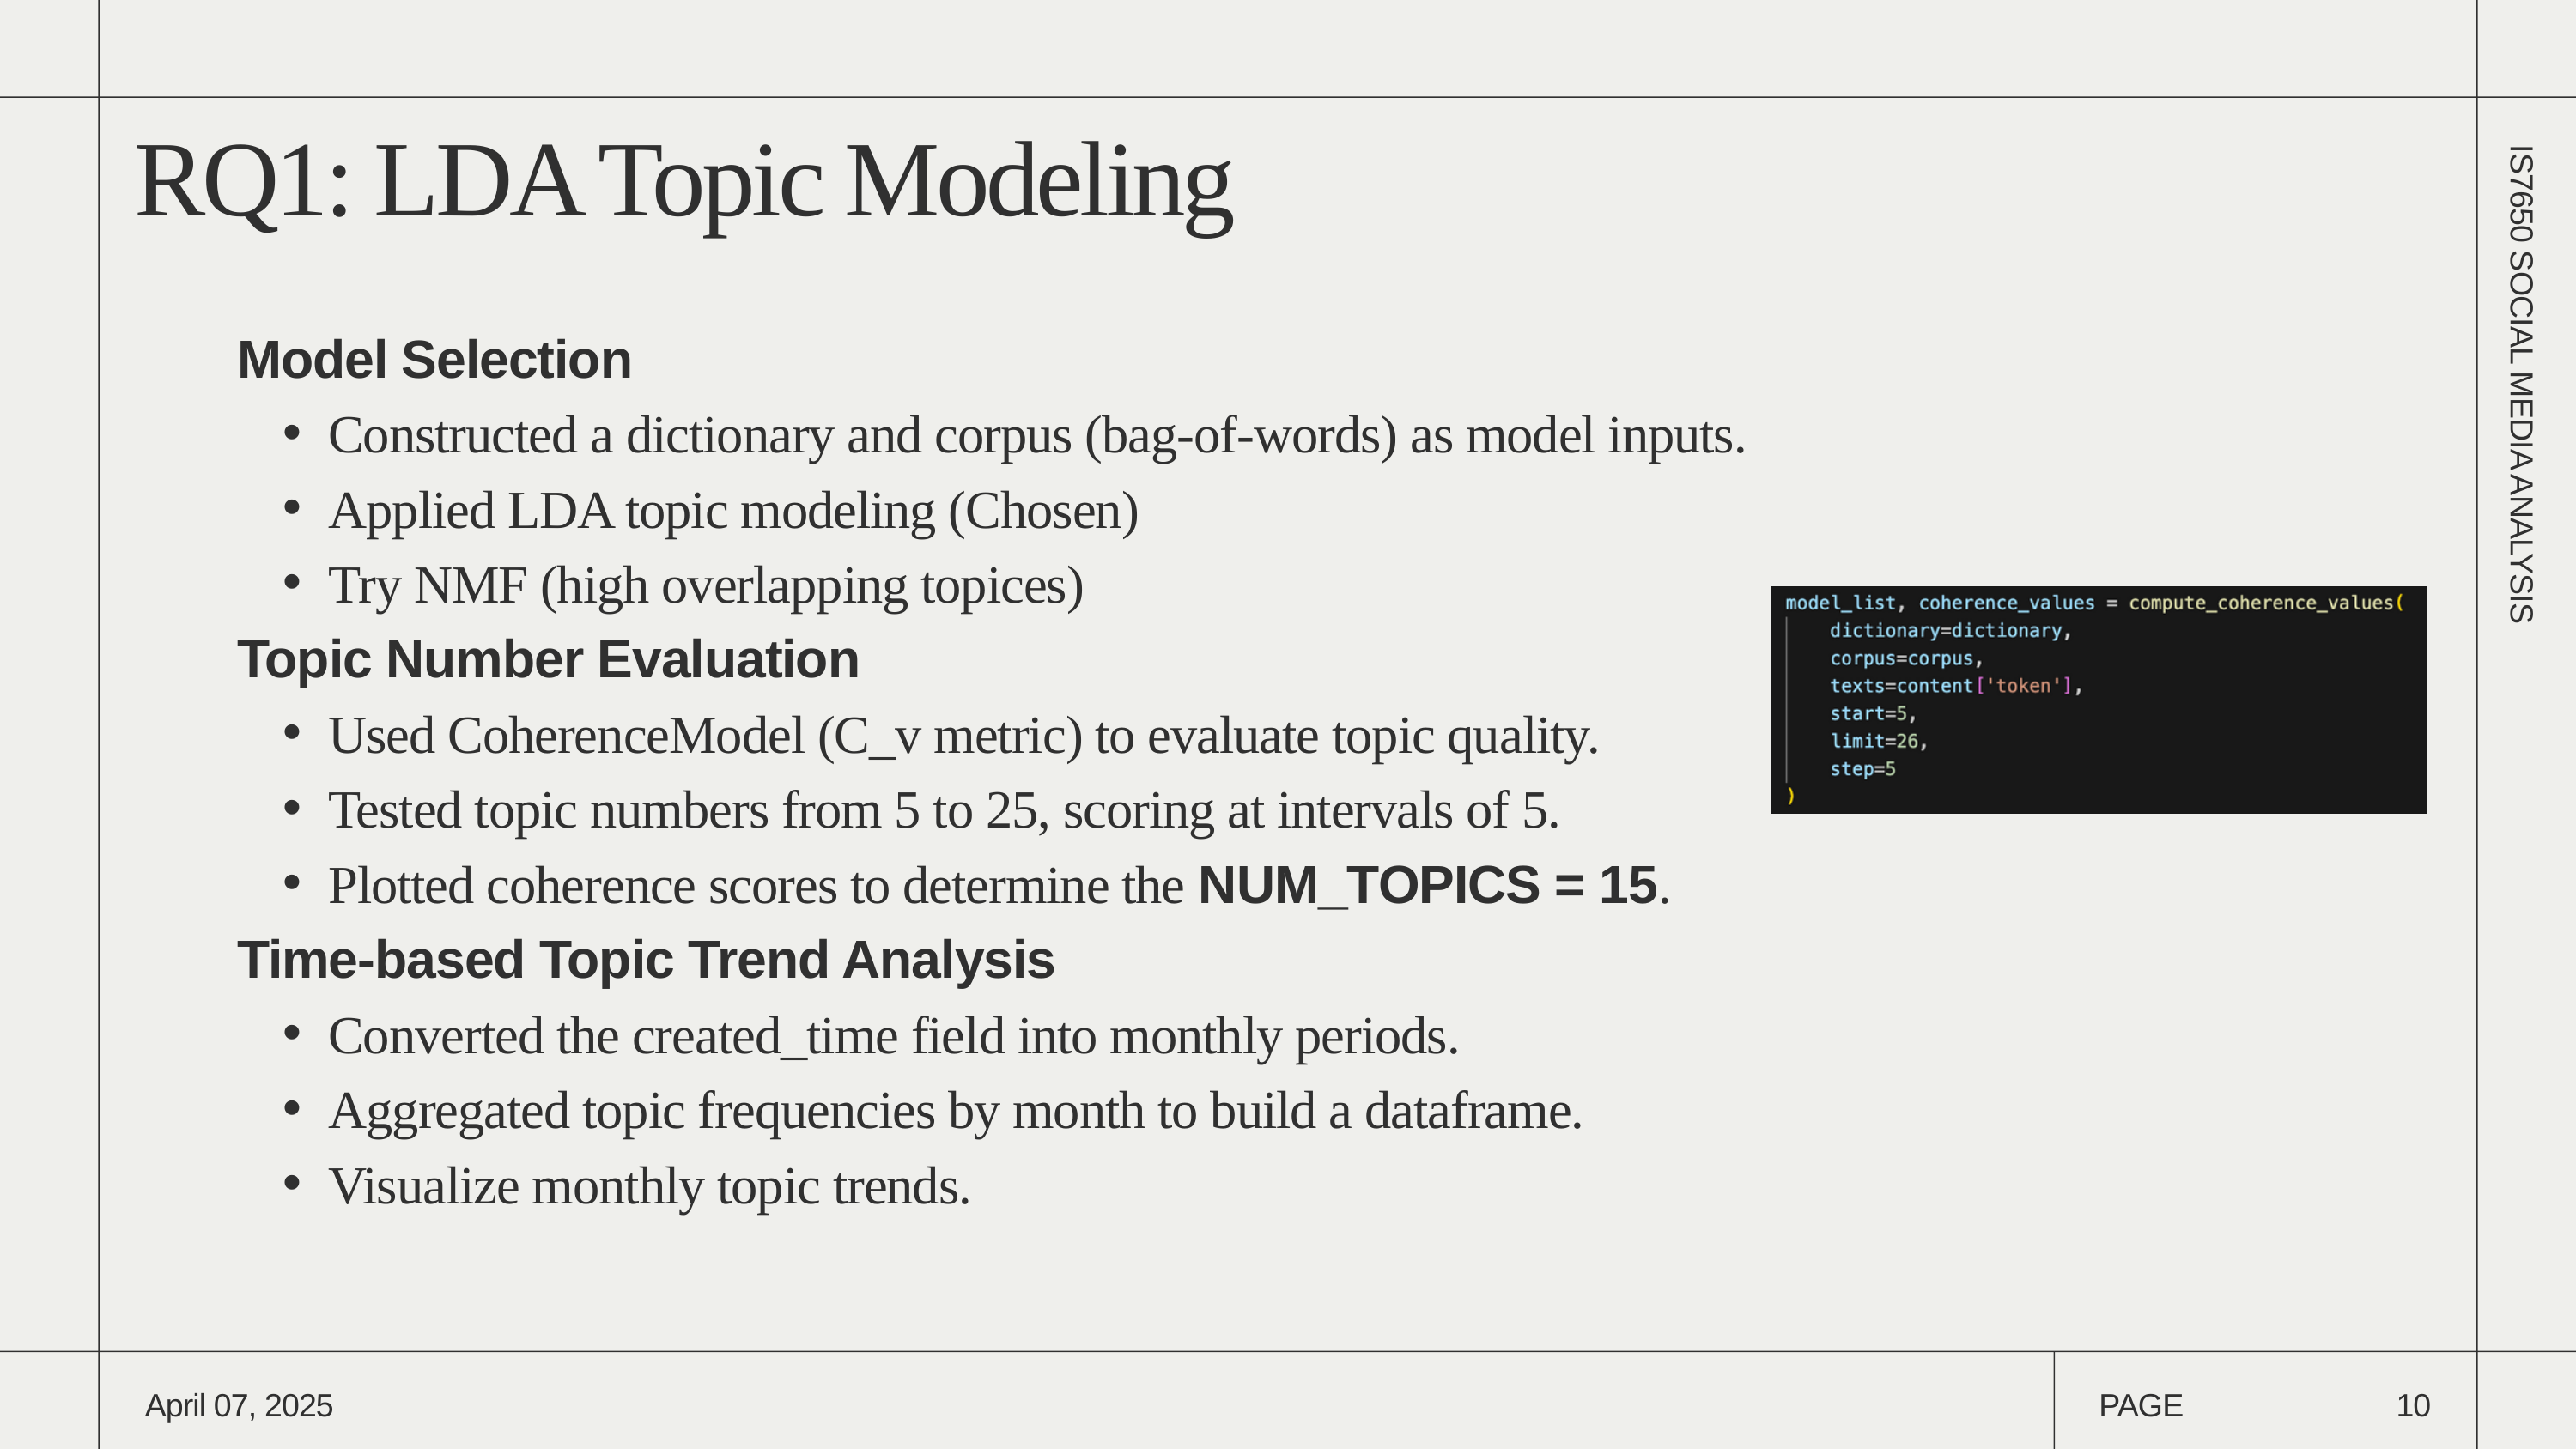

RQ1: LDA Topic Modeling
Model Selection
Constructed a dictionary and corpus (bag-of-words) as model inputs.
Applied LDA topic modeling (Chosen)
Try NMF (high overlapping topices)
Topic Number Evaluation
Used CoherenceModel (C_v metric) to evaluate topic quality.
Tested topic numbers from 5 to 25, scoring at intervals of 5.
Plotted coherence scores to determine the NUM_TOPICS = 15.
Time-based Topic Trend Analysis
Converted the created_time field into monthly periods.
Aggregated topic frequencies by month to build a dataframe.
Visualize monthly topic trends.
IS7650 SOCIAL MEDIA ANALYSIS

April 07, 2025
PAGE
10